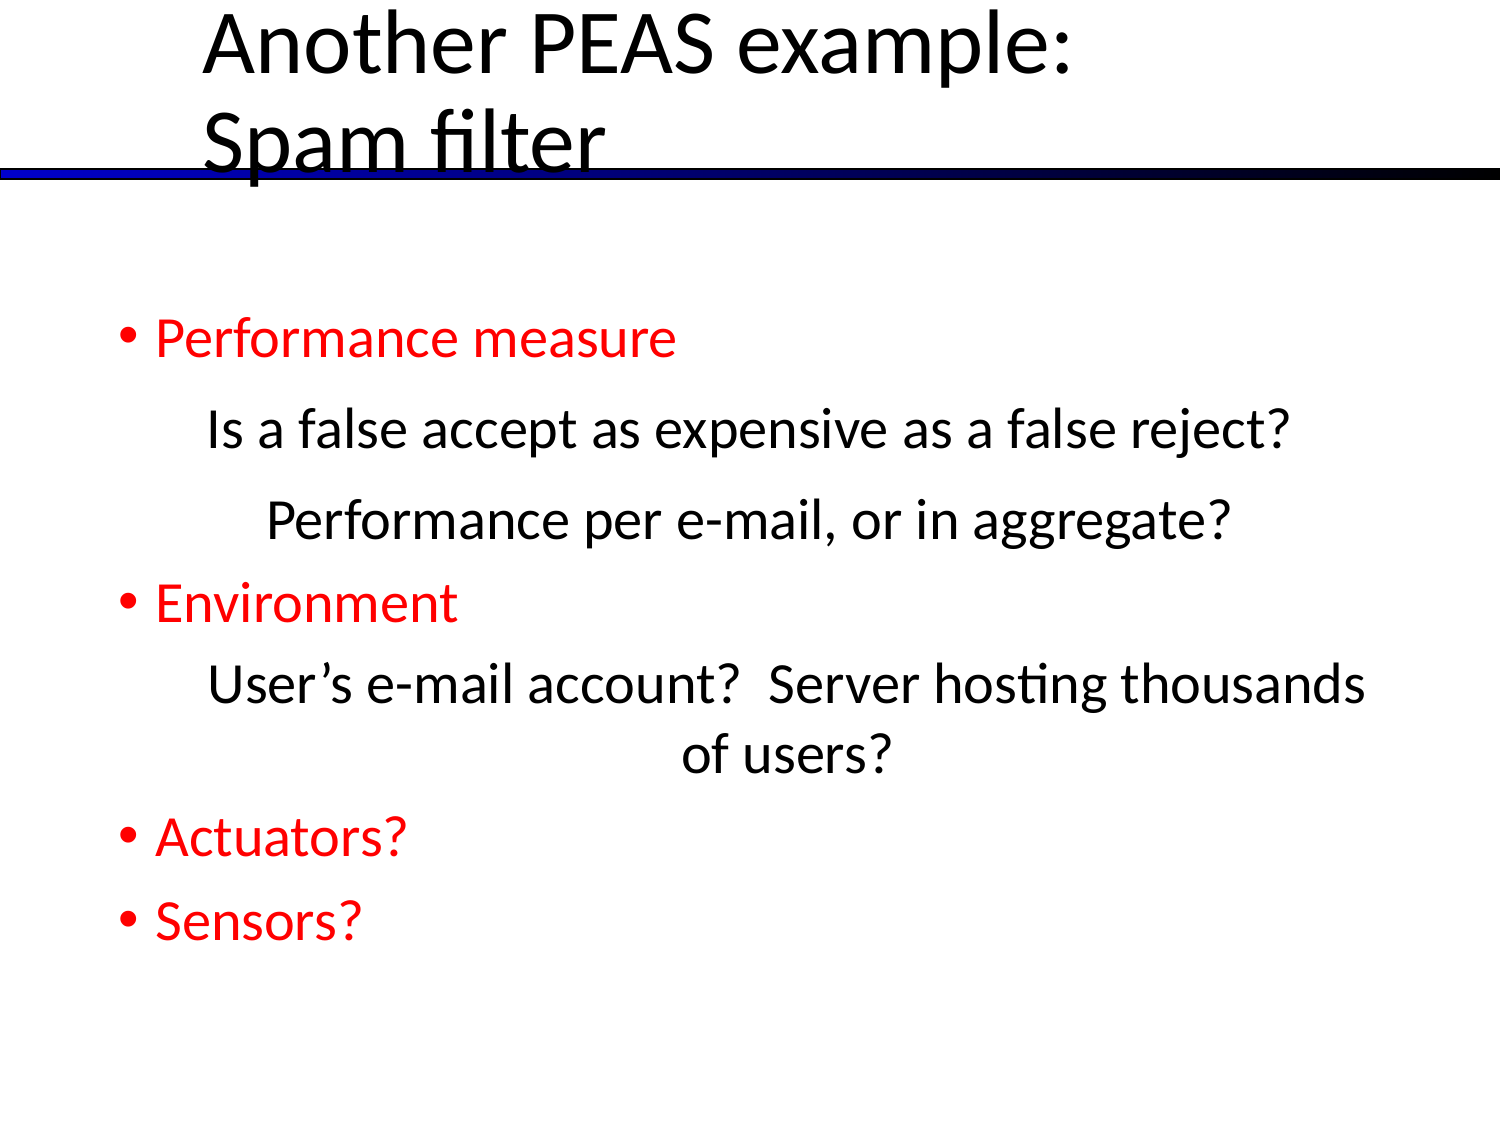

Another PEAS example: Spam filter
Performance measure
Is a false accept as expensive as a false reject?
Performance per e-mail, or in aggregate?
Environment
User’s e-mail account?  Server hosting thousands of users?
Actuators?
Sensors?